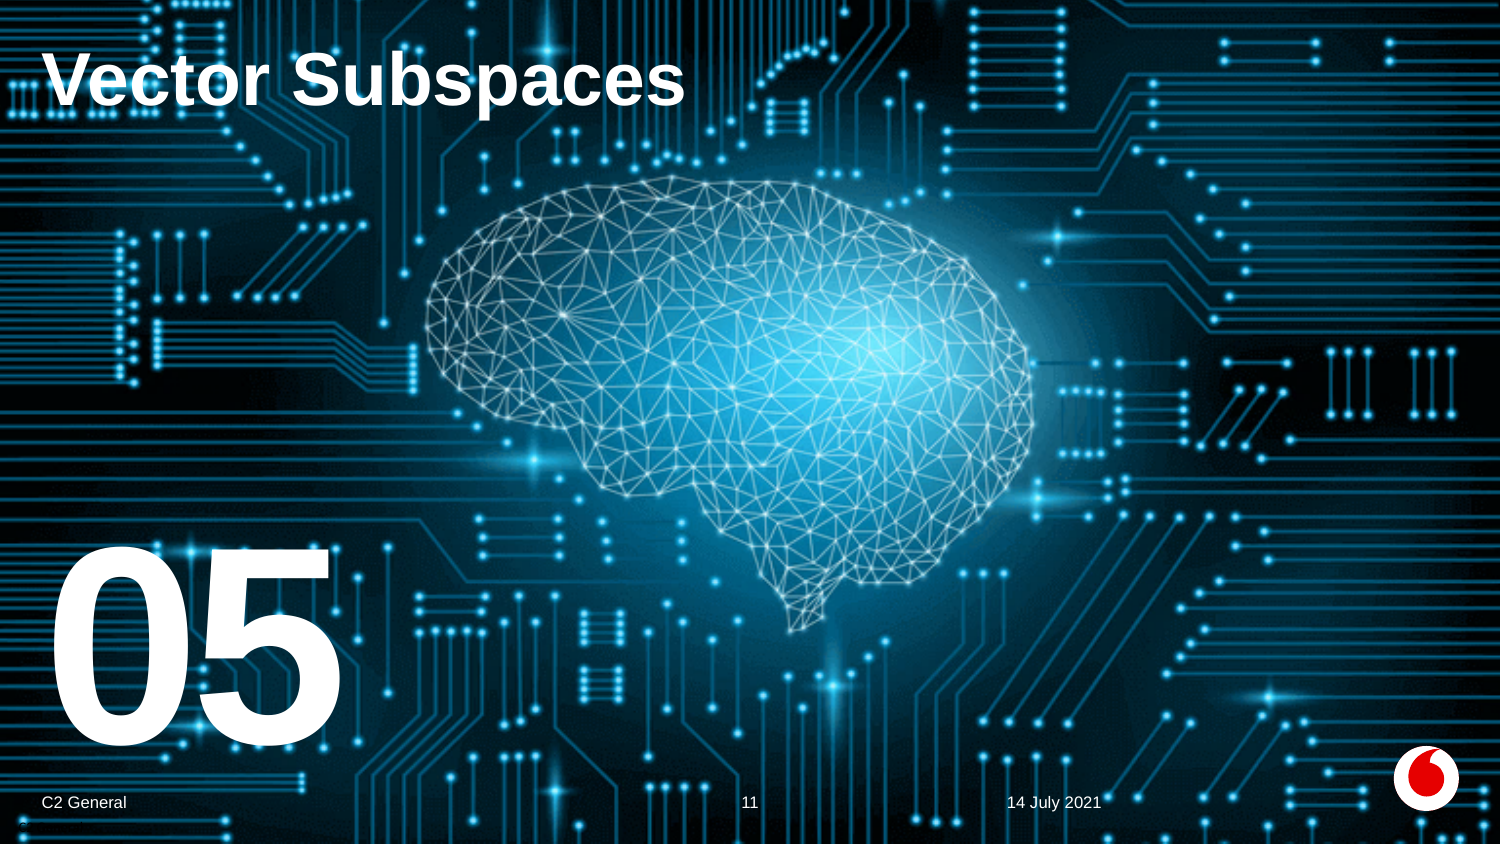

# Vector Subspaces
05
C2 General
14 July 2021
11